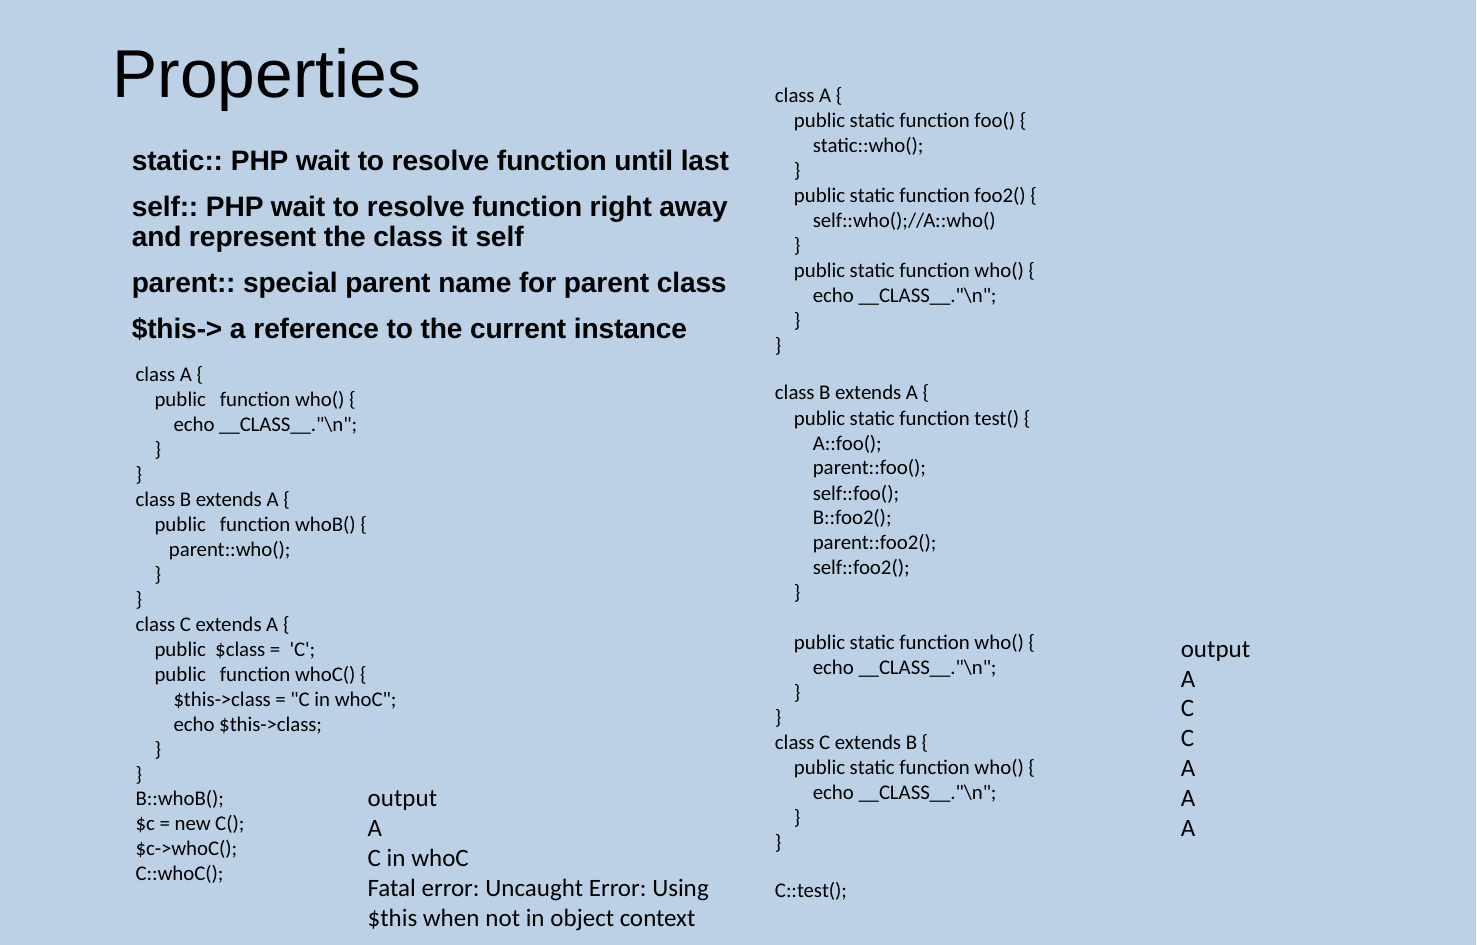

Properties
class A {
    public static function foo() {
        static::who();
    }
    public static function foo2() {
        self::who();//A::who()
    }
    public static function who() {
        echo __CLASS__."\n";
    }
}

class B extends A {
    public static function test() {
        A::foo();
        parent::foo();
        self::foo();
        B::foo2();
        parent::foo2();
        self::foo2();
    }

    public static function who() {
        echo __CLASS__."\n";
    }
}
class C extends B {
    public static function who() {
        echo __CLASS__."\n";
    }
}

C::test();
static:: PHP wait to resolve function until last
self:: PHP wait to resolve function right away and represent the class it self
parent:: special parent name for parent class
$this-> a reference to the current instance
class A {
    public   function who() {
        echo __CLASS__."\n";
    }
}
class B extends A {
    public   function whoB() {
       parent::who();
    }
}
class C extends A {
    public  $class =  'C';
    public   function whoC() {
        $this->class = "C in whoC";
        echo $this->class;
    }
}
B::whoB();
$c = new C();
$c->whoC();
C::whoC();
output
A
C
C
A
A
A
output
A
C in whoC
Fatal error: Uncaught Error: Using $this when not in object context